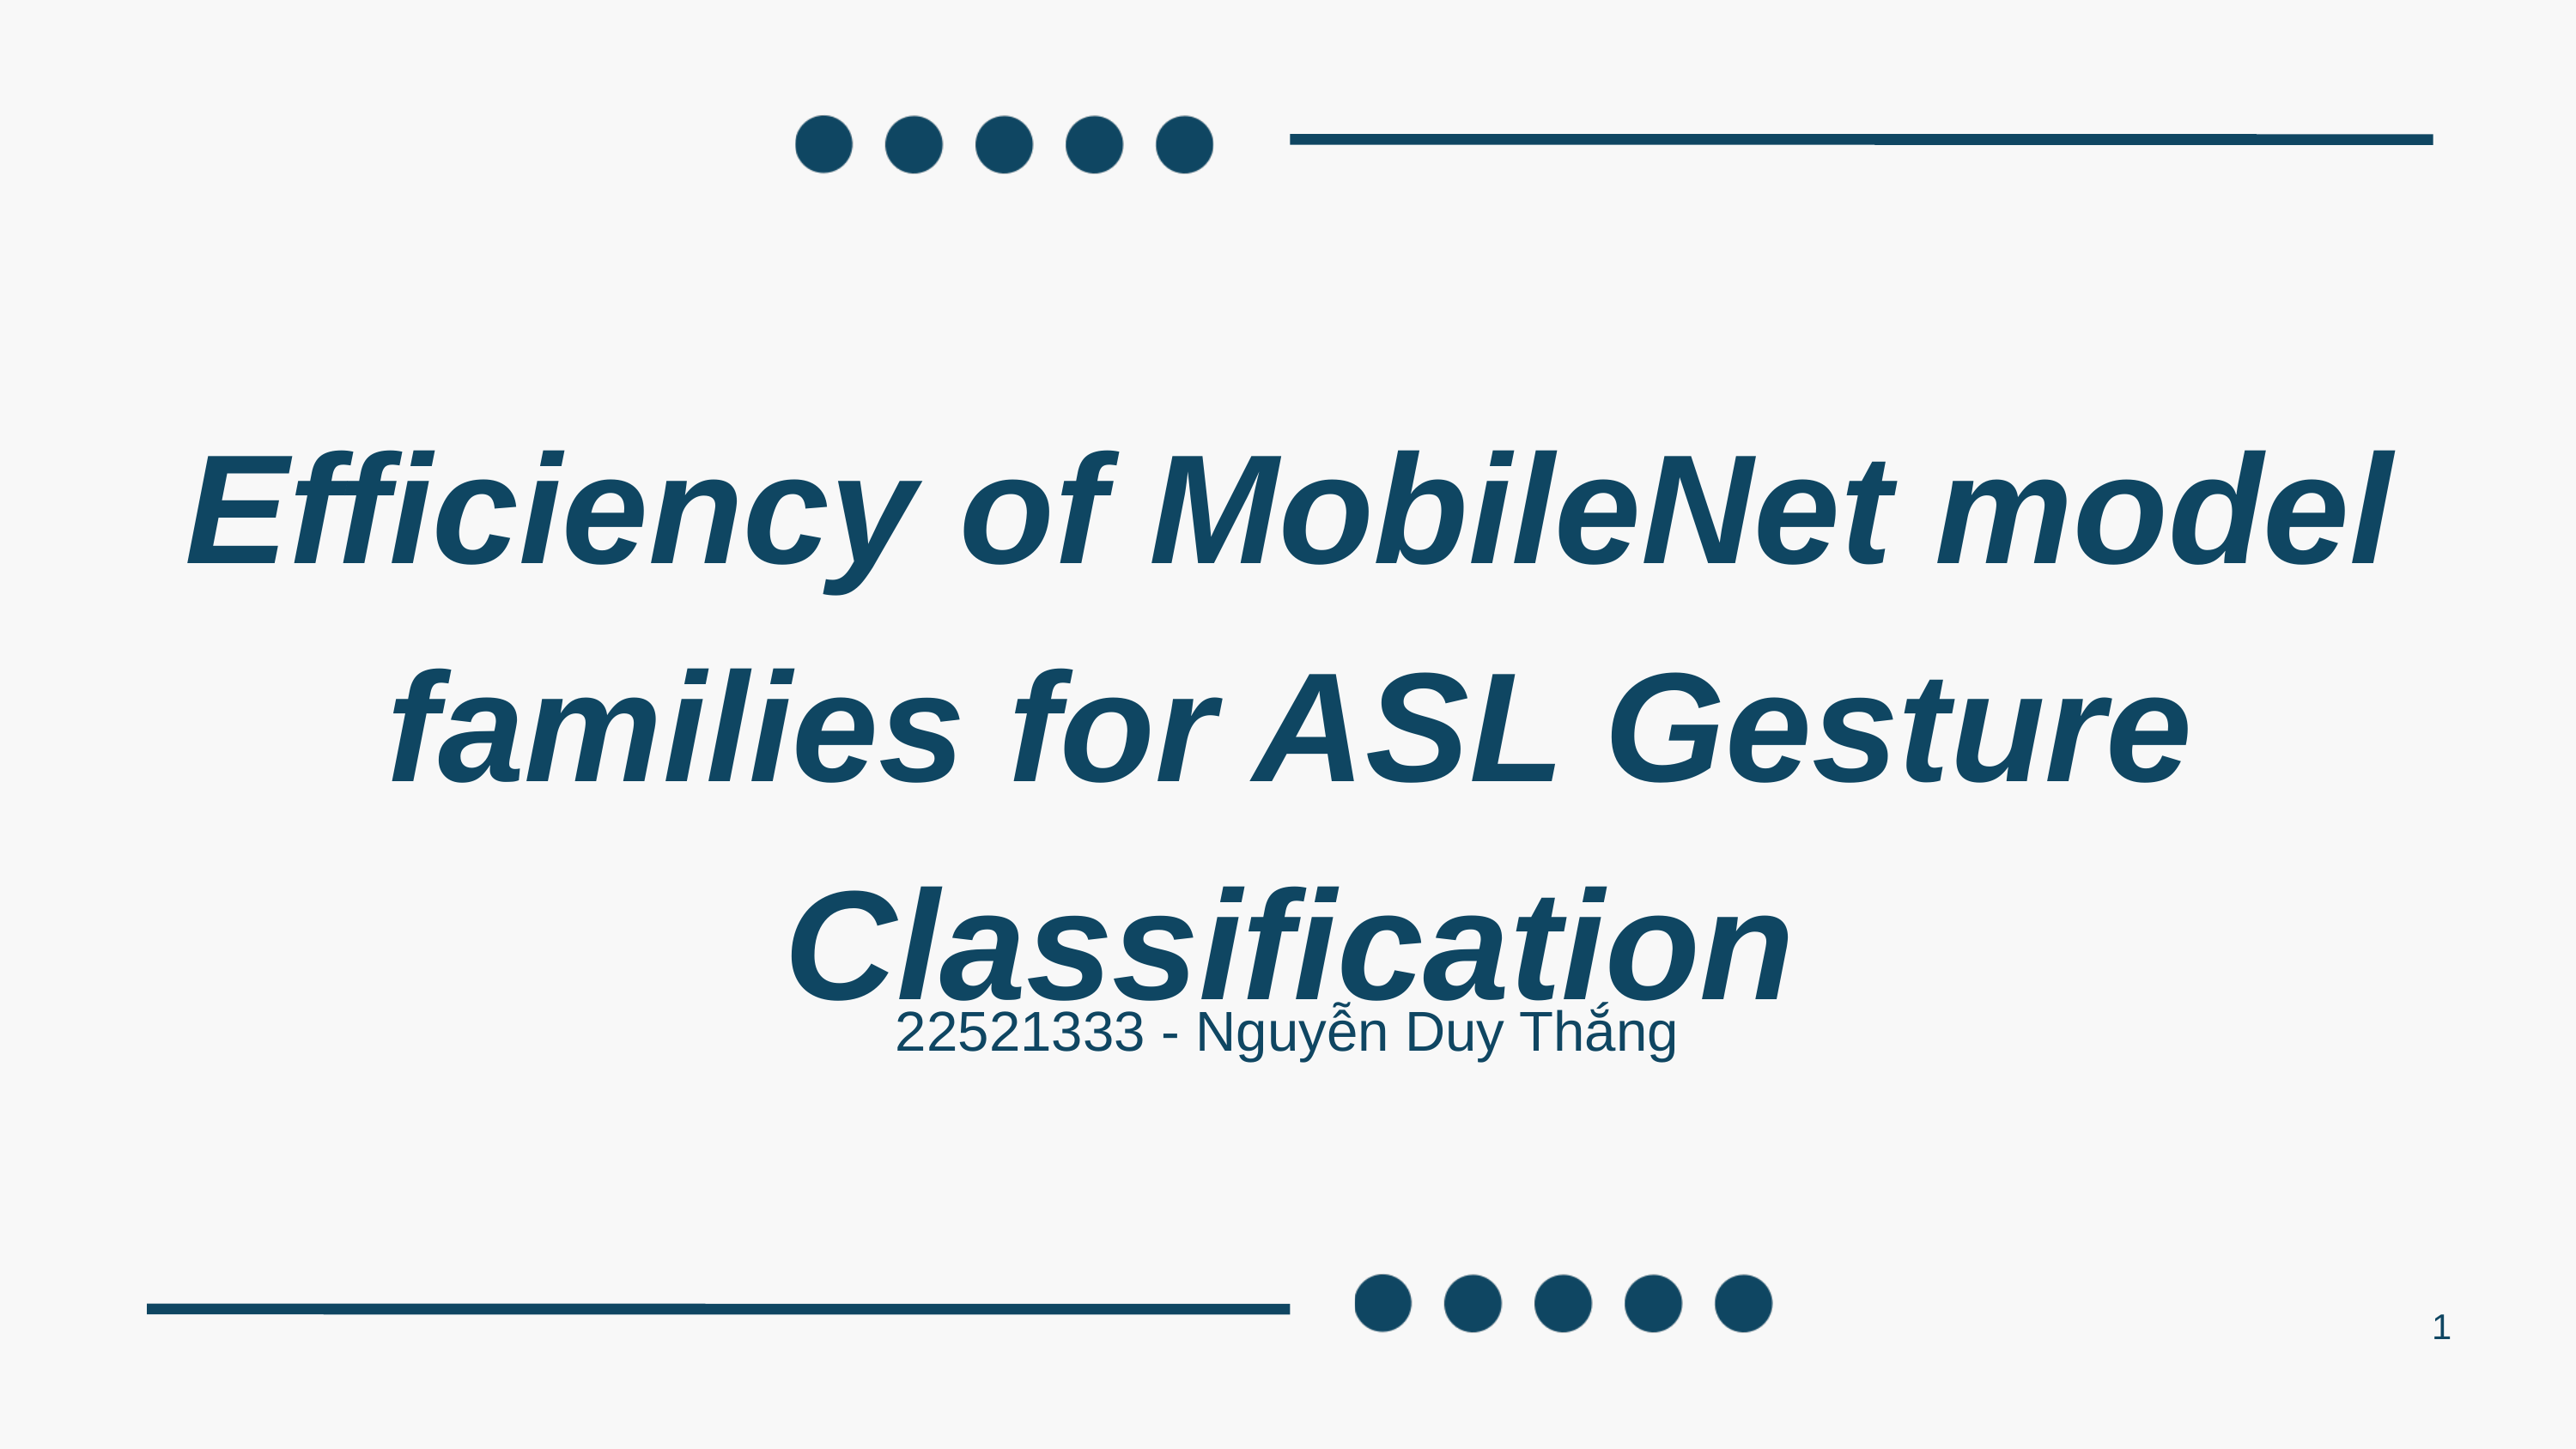

Efficiency of MobileNet model families for ASL Gesture Classification
22521333 - Nguyễn Duy Thắng

1